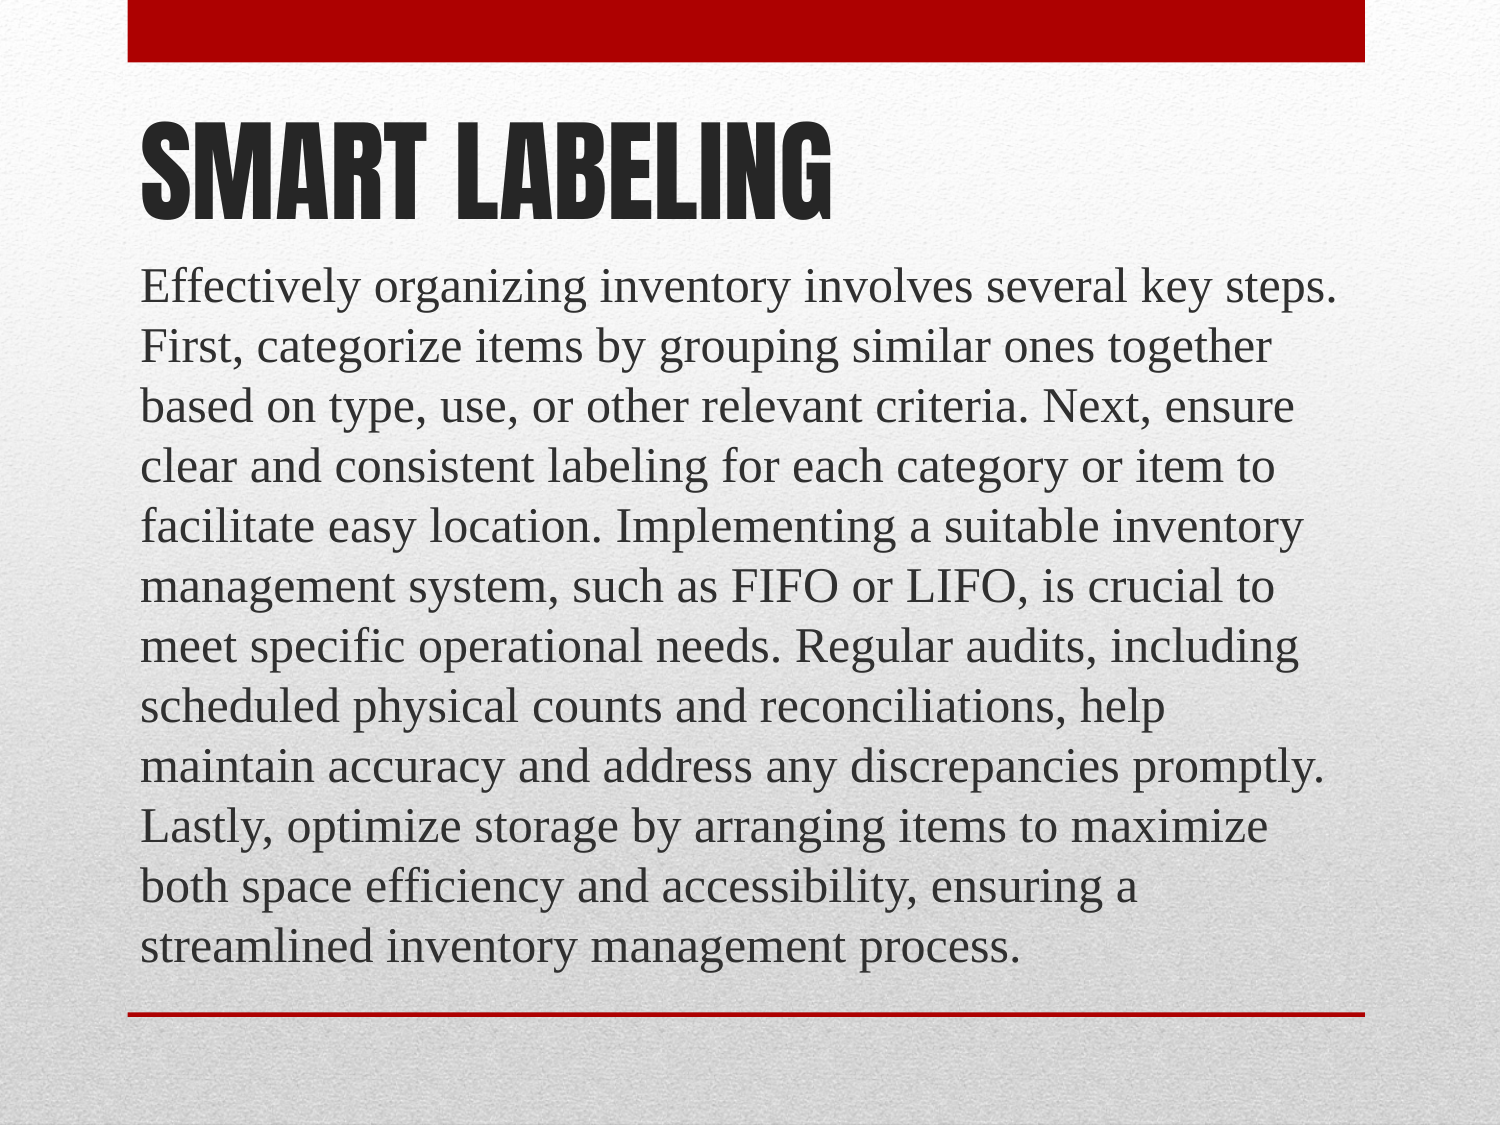

# SMART LABELING
Effectively organizing inventory involves several key steps. First, categorize items by grouping similar ones together based on type, use, or other relevant criteria. Next, ensure clear and consistent labeling for each category or item to facilitate easy location. Implementing a suitable inventory management system, such as FIFO or LIFO, is crucial to meet specific operational needs. Regular audits, including scheduled physical counts and reconciliations, help maintain accuracy and address any discrepancies promptly. Lastly, optimize storage by arranging items to maximize both space efficiency and accessibility, ensuring a streamlined inventory management process.